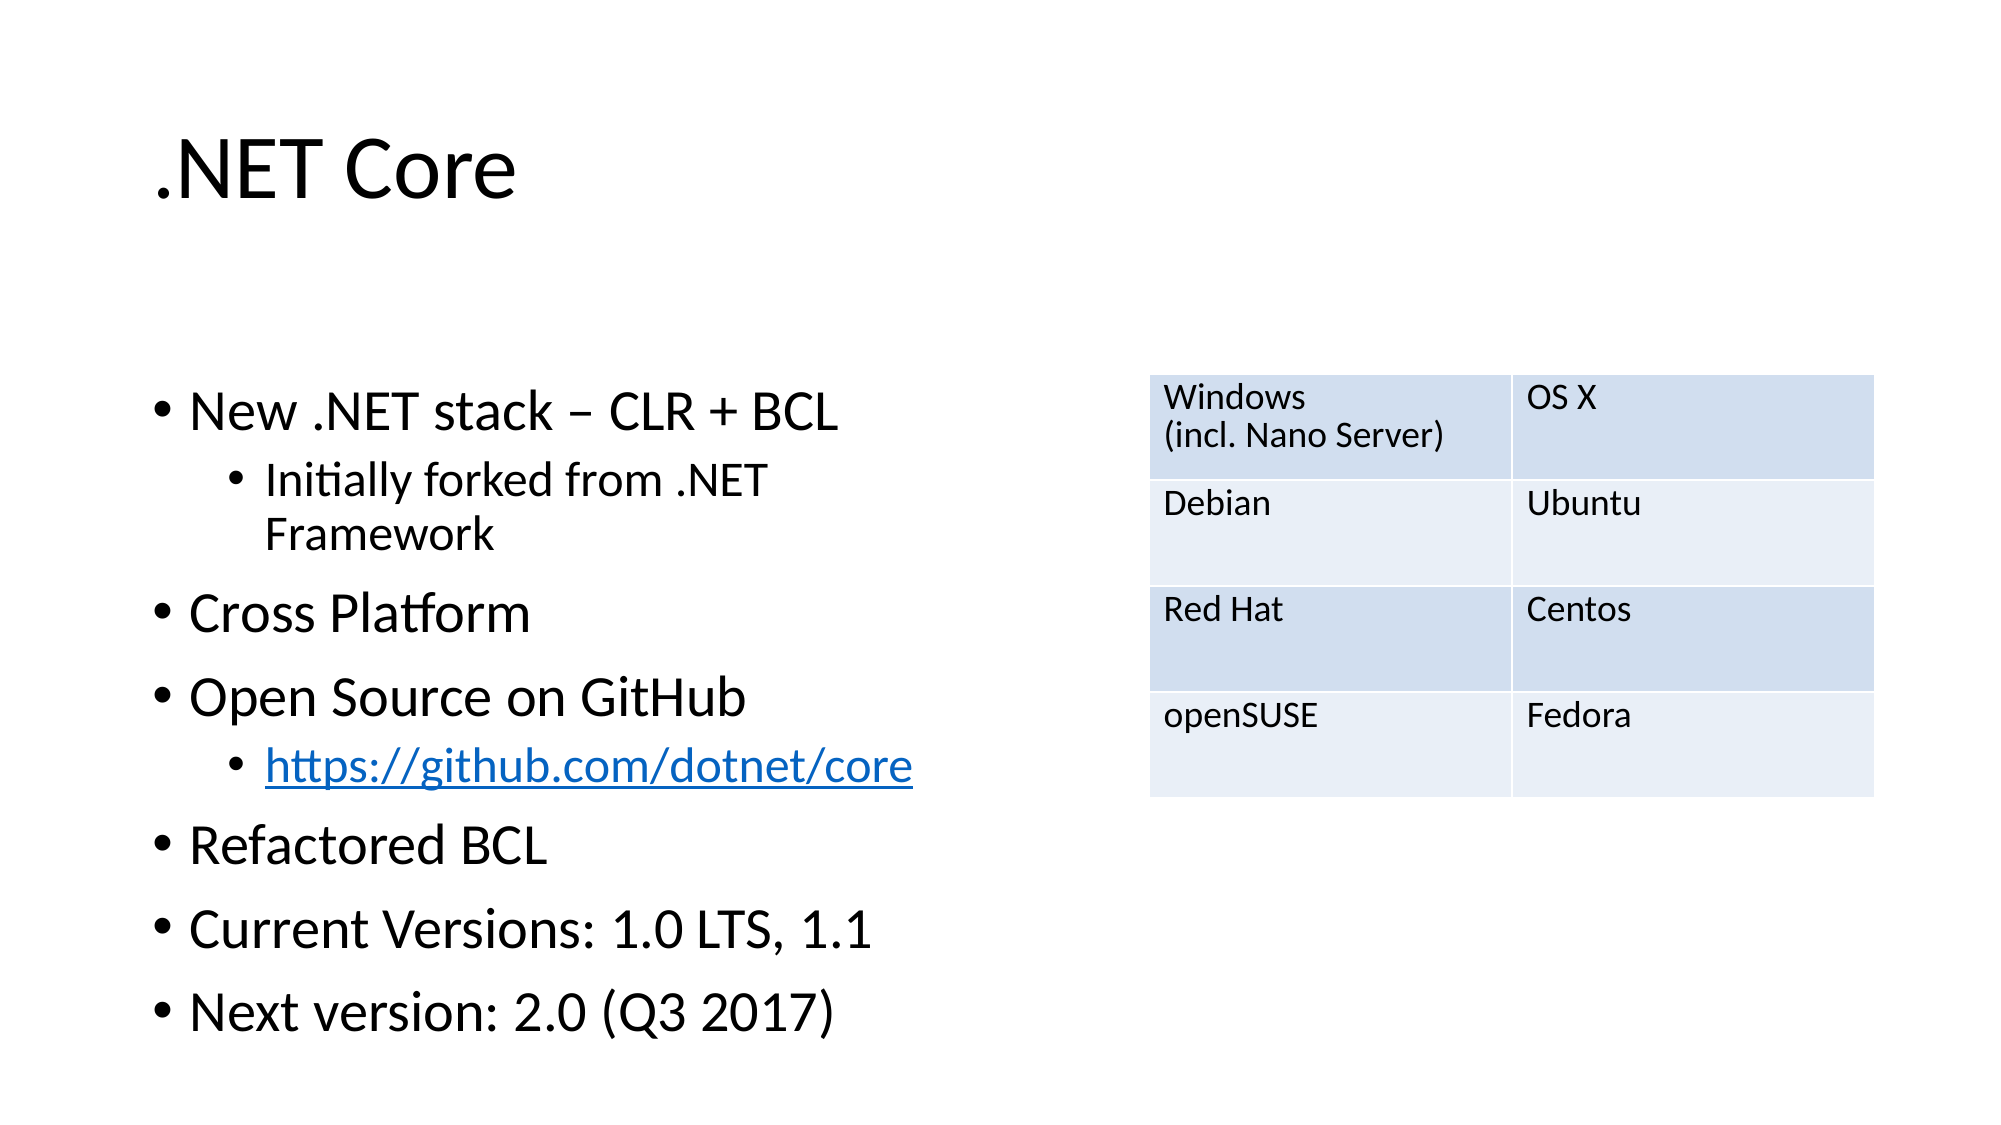

# .NET Core
New .NET stack – CLR + BCL
Initially forked from .NET Framework
Cross Platform
Open Source on GitHub
https://github.com/dotnet/core
Refactored BCL
Current Versions: 1.0 LTS, 1.1
Next version: 2.0 (Q3 2017)
| Windows (incl. Nano Server) | OS X |
| --- | --- |
| Debian | Ubuntu |
| Red Hat | Centos |
| openSUSE | Fedora |